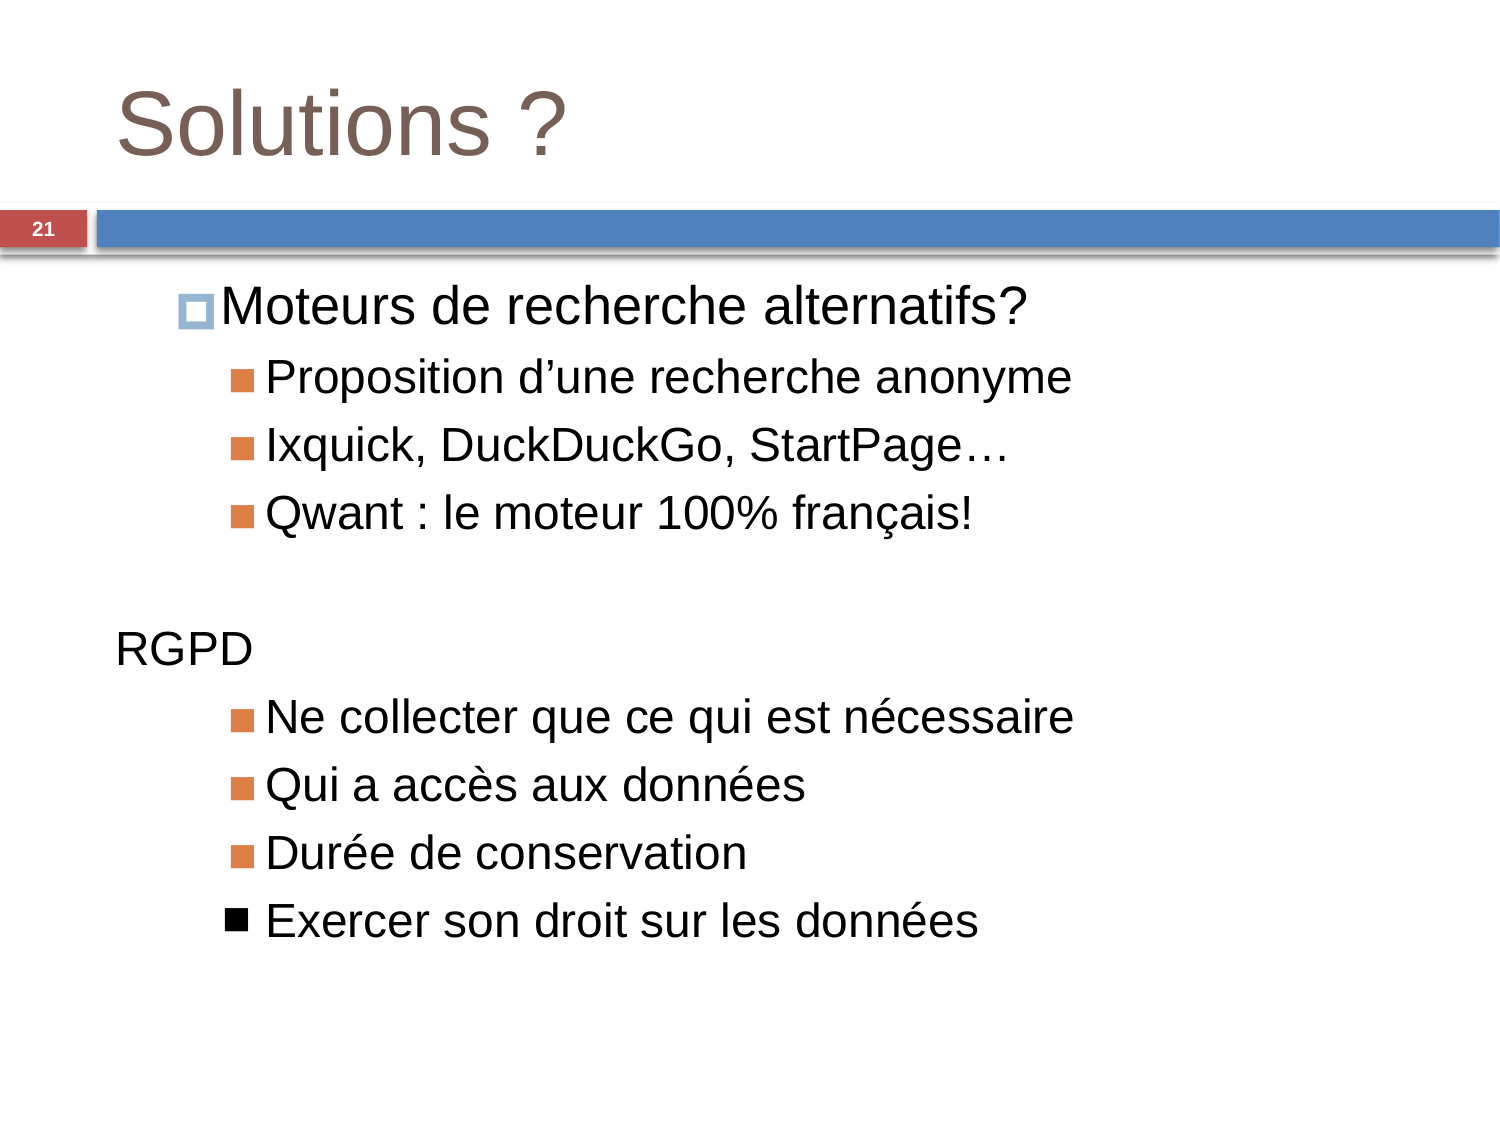

Solutions ?
21
Moteurs de recherche alternatifs?
Proposition d’une recherche anonyme
Ixquick, DuckDuckGo, StartPage…
Qwant : le moteur 100% français!

RGPD
Ne collecter que ce qui est nécessaire
Qui a accès aux données
Durée de conservation
Exercer son droit sur les données